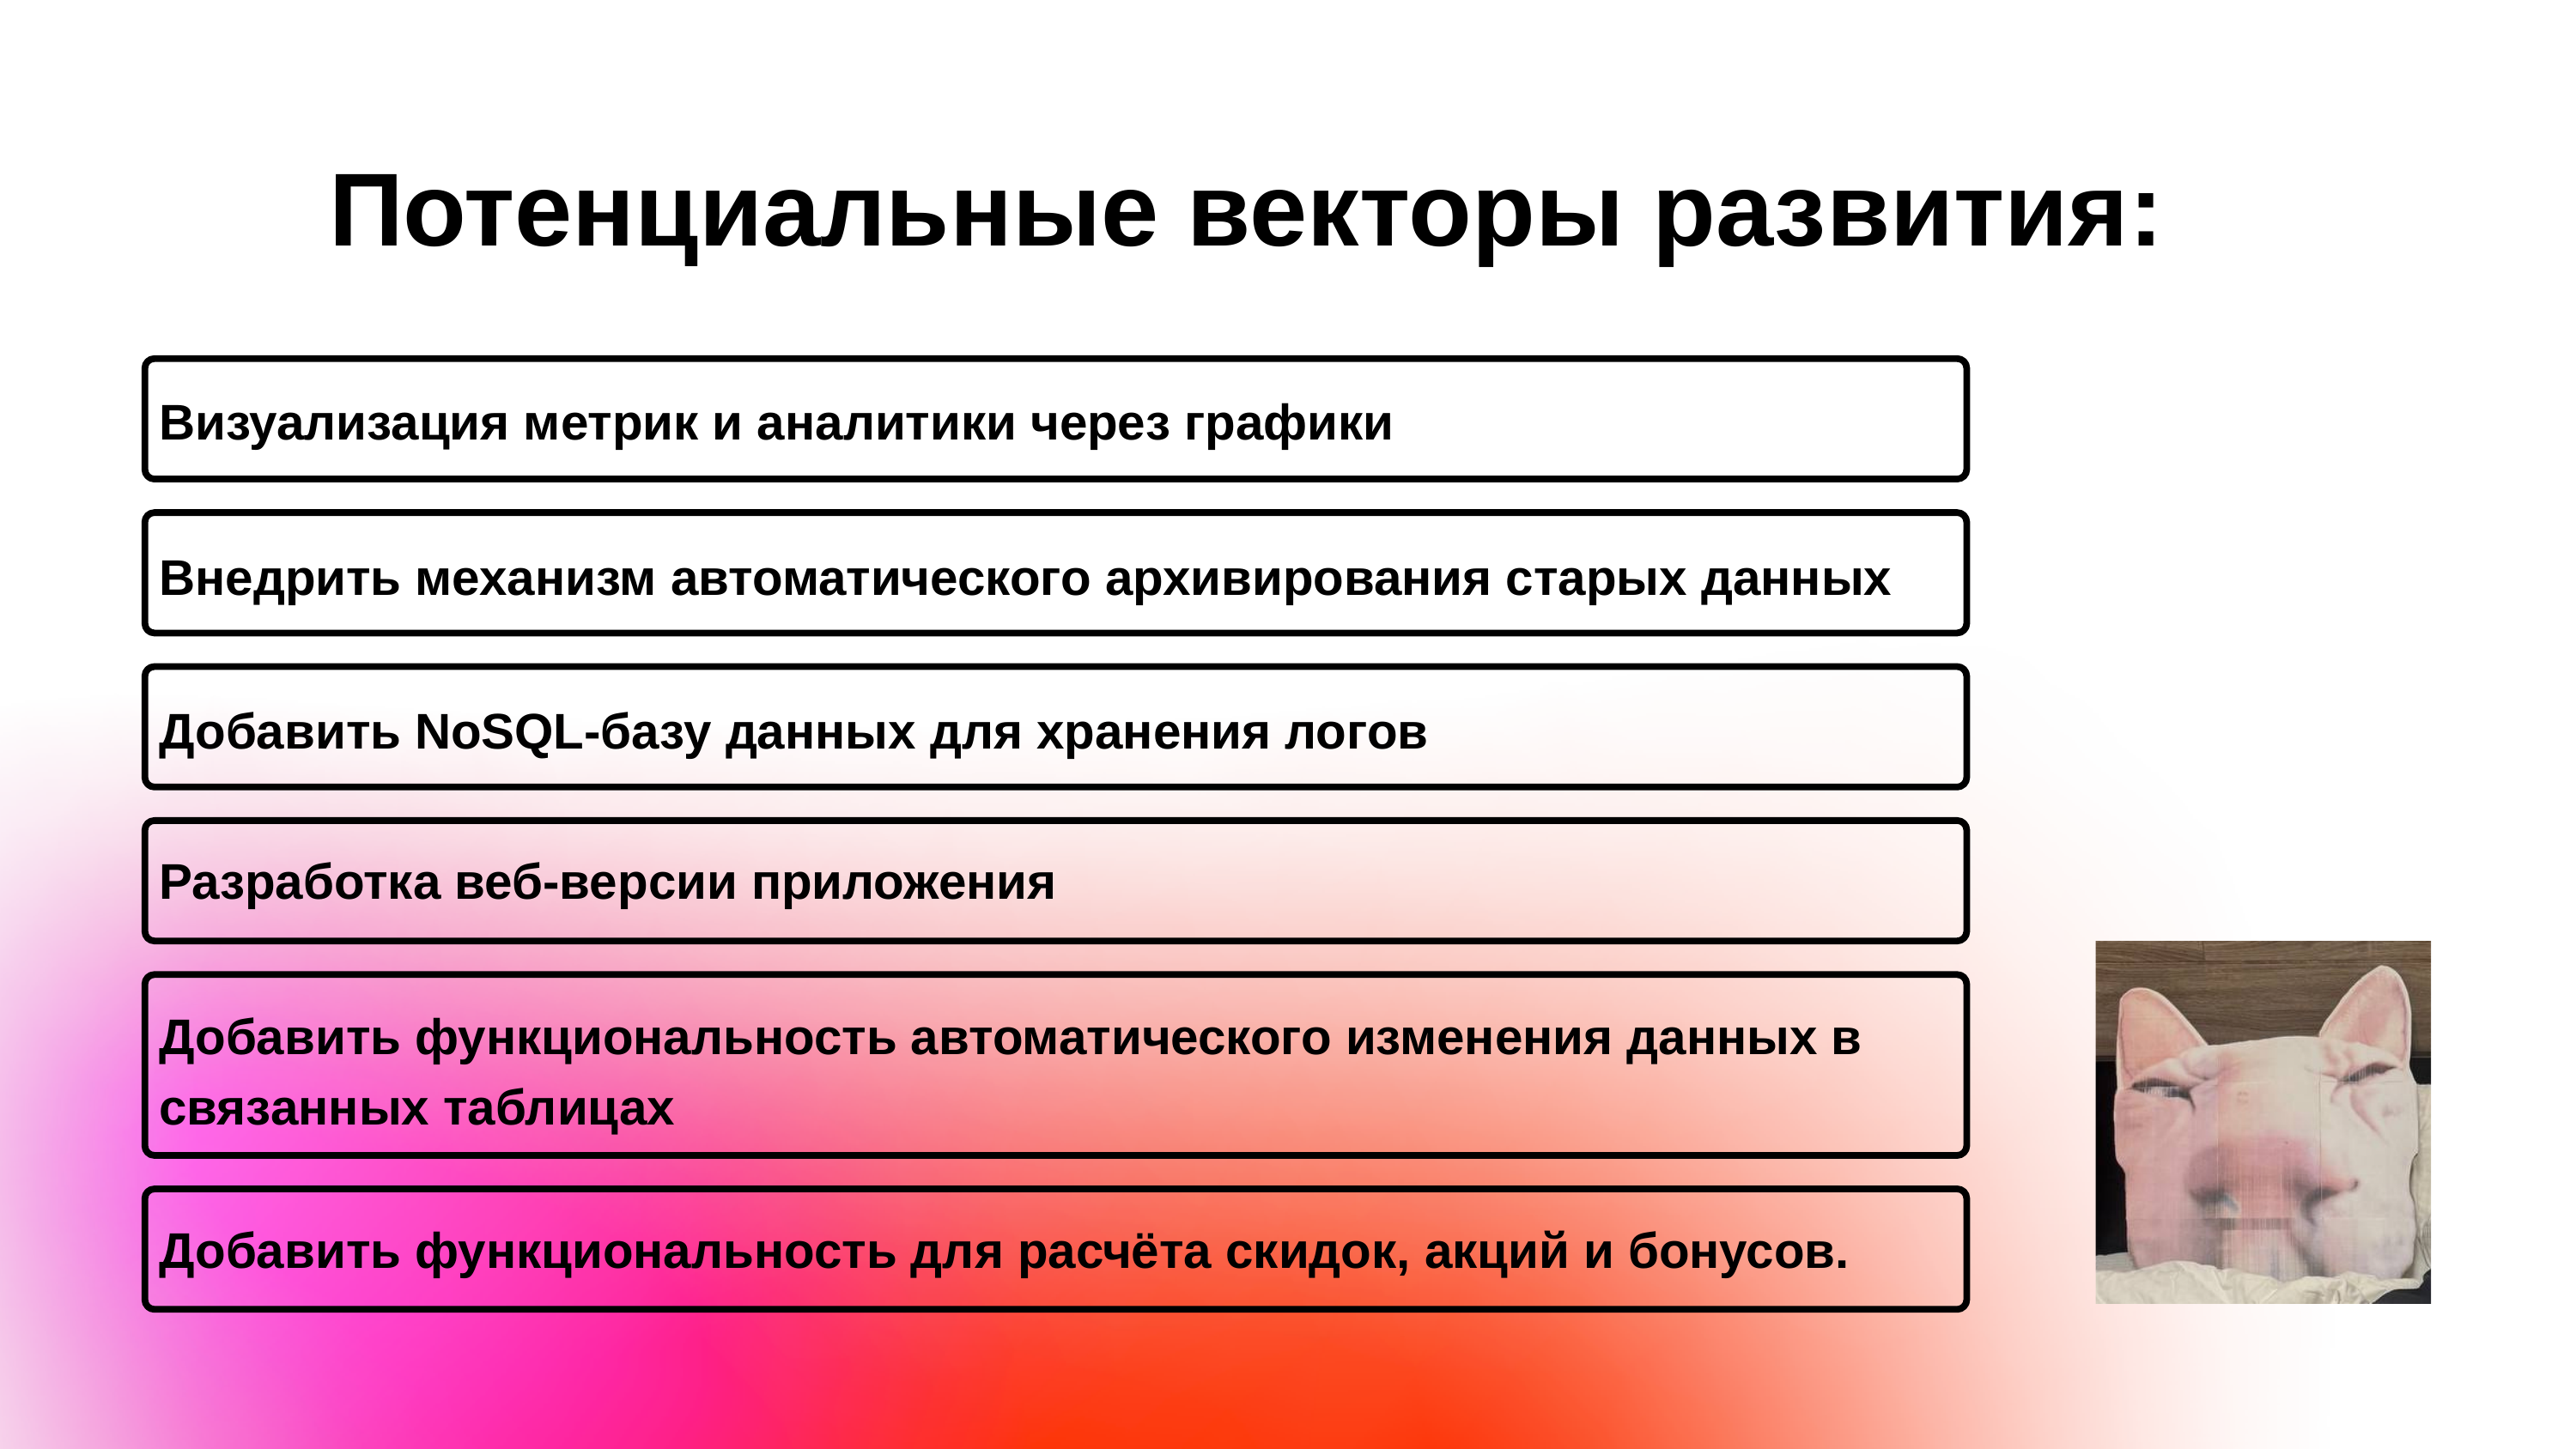

Потенциальные векторы развития:

Визуализация метрик и аналитики через графики

Внедрить механизм автоматического архивирования старых данных

Добавить NoSQL-базу данных для хранения логов

Разработка веб-версии приложения

Добавить функциональность автоматического изменения данных в связанных таблицах

Добавить функциональность для расчёта скидок, акций и бонусов.